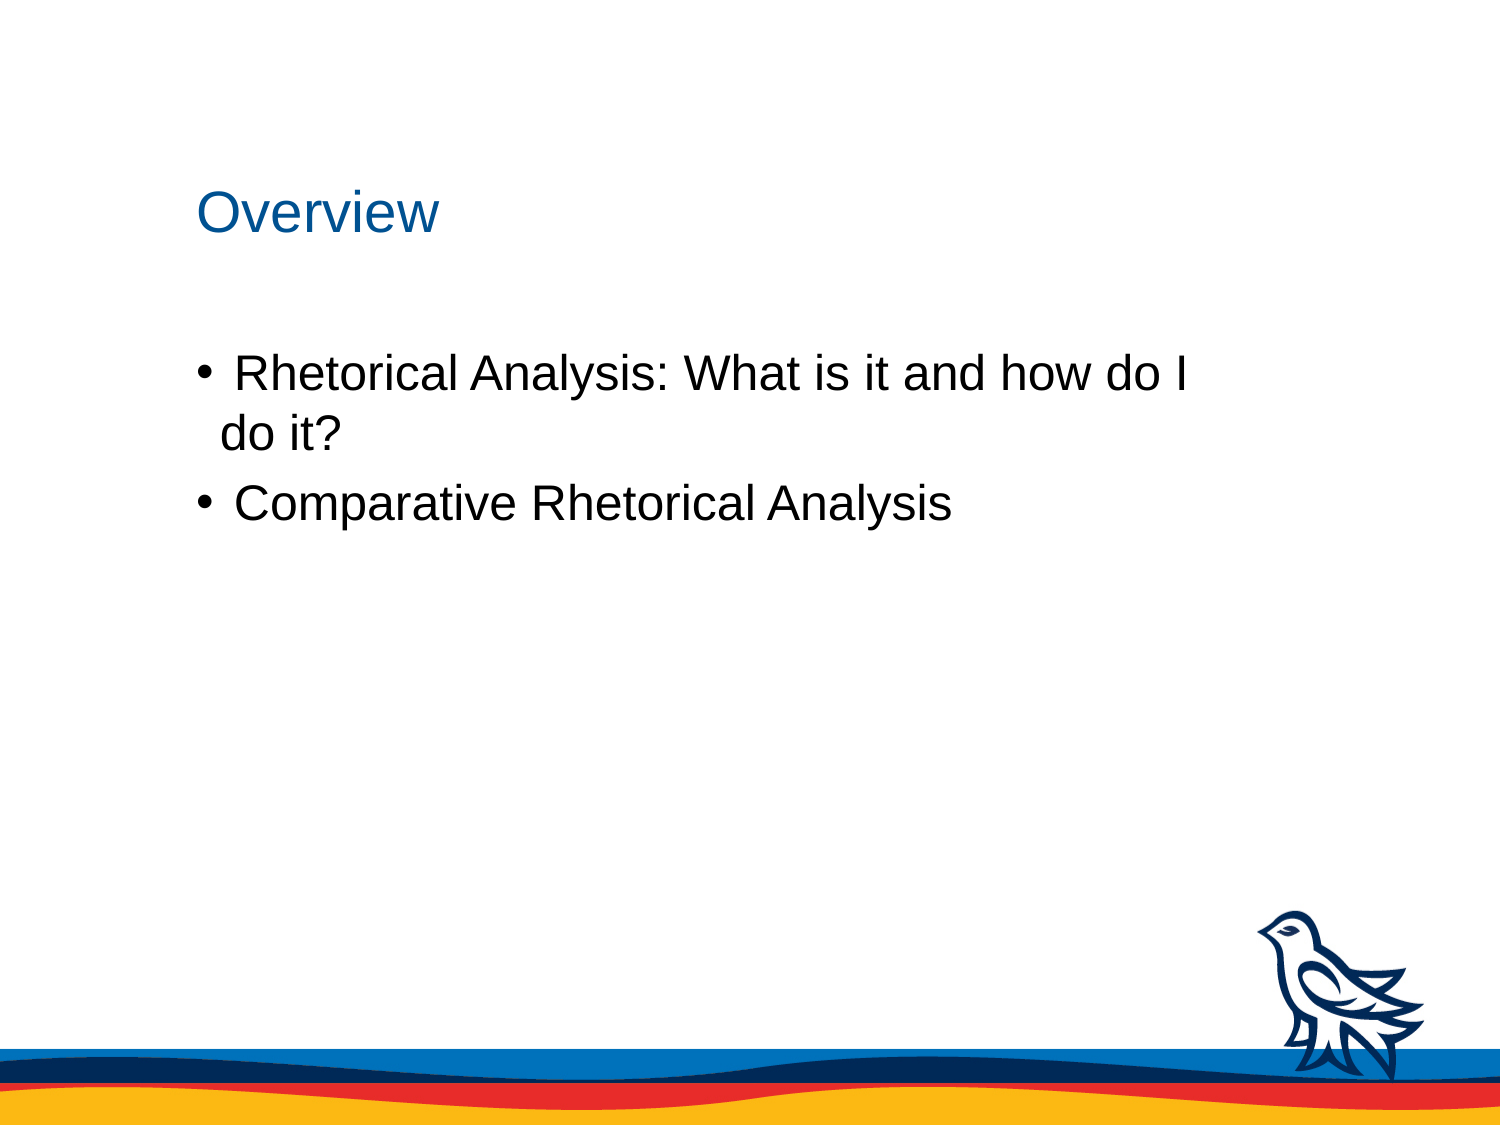

# Overview
 Rhetorical Analysis: What is it and how do I do it?
 Comparative Rhetorical Analysis